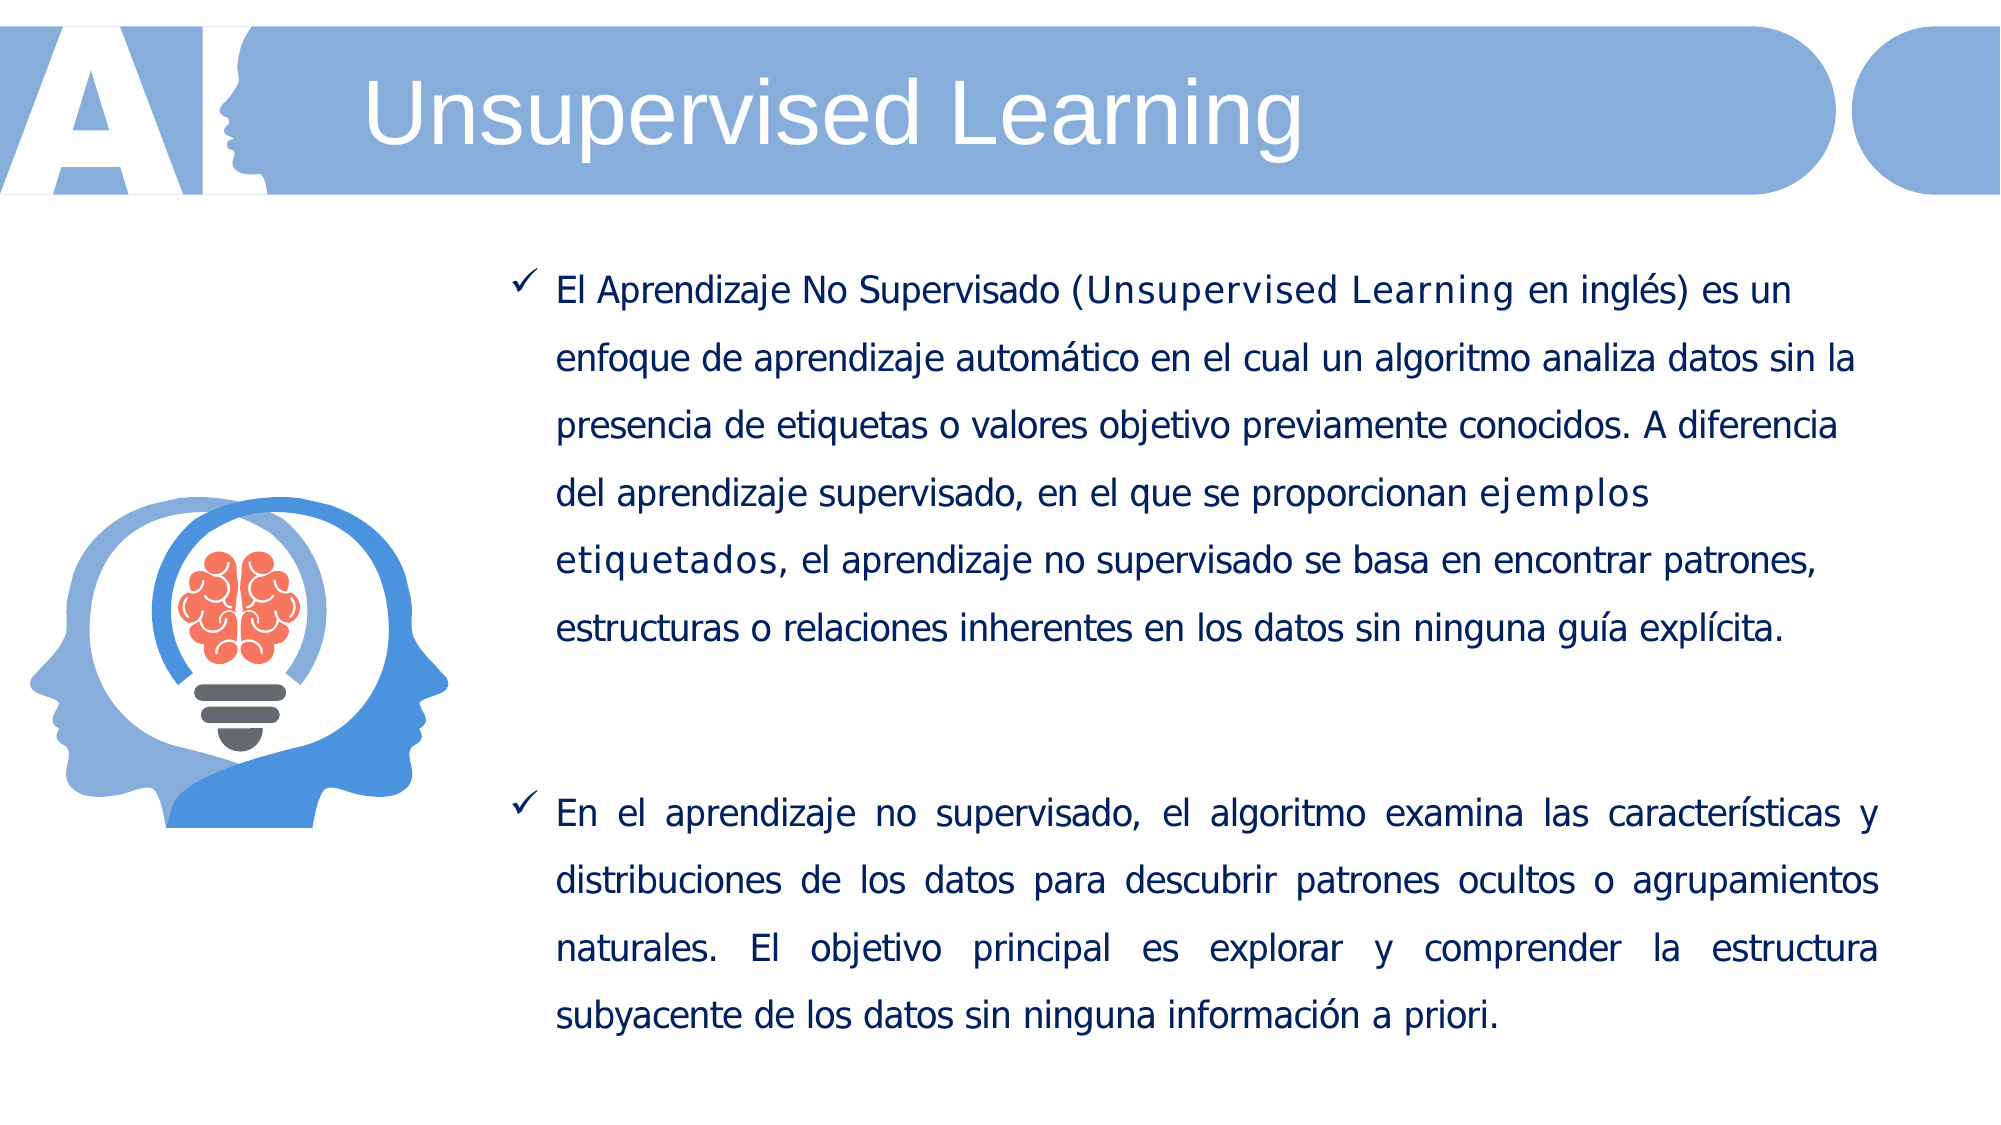

Unsupervised Learning
El Aprendizaje No Supervisado (Unsupervised Learning en inglés) es un enfoque de aprendizaje automático en el cual un algoritmo analiza datos sin la presencia de etiquetas o valores objetivo previamente conocidos. A diferencia del aprendizaje supervisado, en el que se proporcionan ejemplos etiquetados, el aprendizaje no supervisado se basa en encontrar patrones, estructuras o relaciones inherentes en los datos sin ninguna guía explícita.

En el aprendizaje no supervisado, el algoritmo examina las características y distribuciones de los datos para descubrir patrones ocultos o agrupamientos naturales. El objetivo principal es explorar y comprender la estructura subyacente de los datos sin ninguna información a priori.